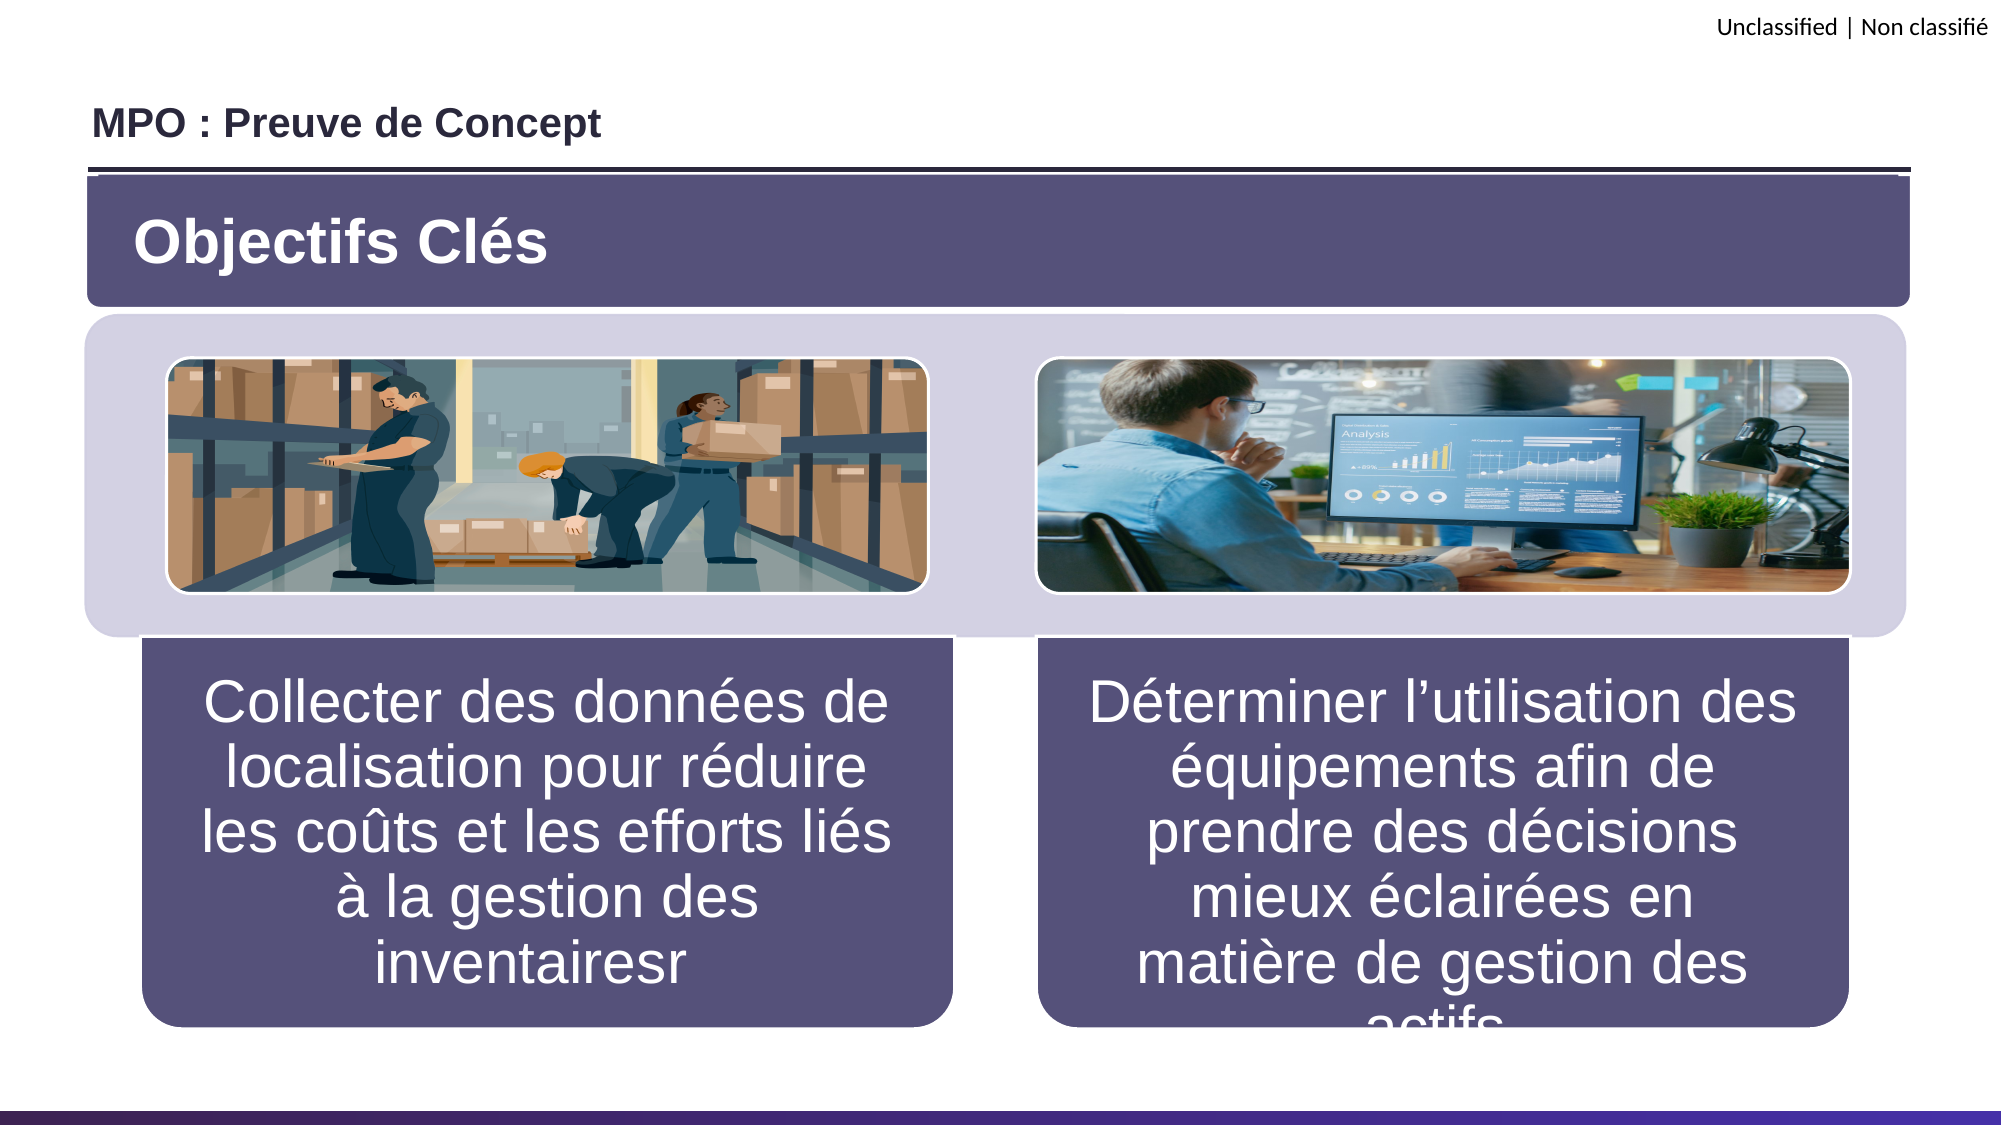

# MPO : Preuve de Concept

Objectifs Clés
Collecter des données de localisation pour réduire les coûts et les efforts liés à la gestion des inventairesr
Déterminer l’utilisation des équipements afin de prendre des décisions mieux éclairées en matière de gestion des actifs